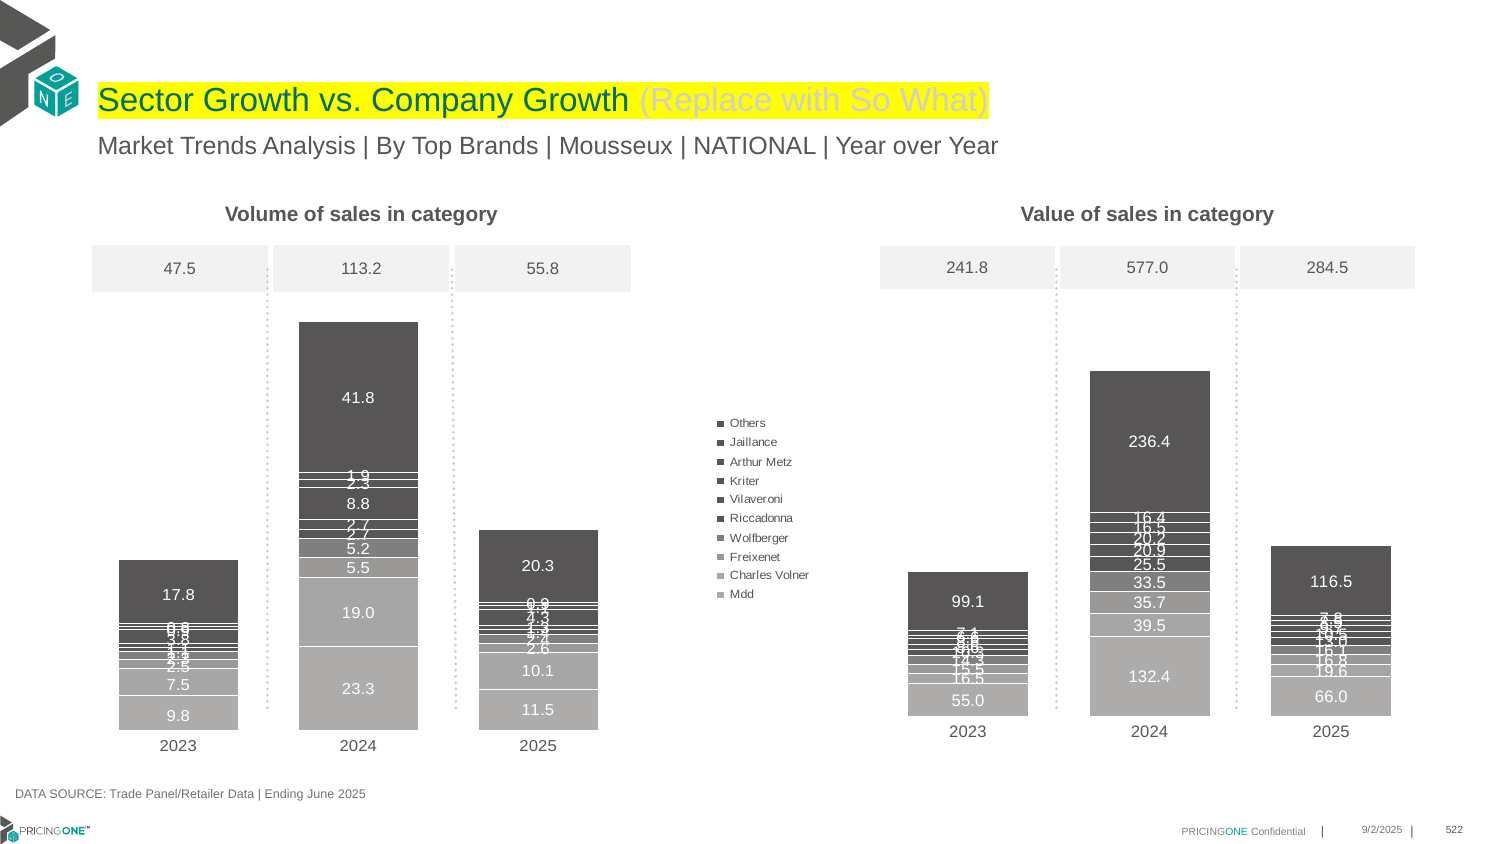

# Sector Growth vs. Company Growth (Replace with So What)
Market Trends Analysis | By Top Brands | Mousseux | NATIONAL | Year over Year
| Value of sales in category |  |  |
| --- | --- | --- |
| 241.8 | 577.0 | 284.5 |
| Volume of sales in category |  |  |
| --- | --- | --- |
| 47.5 | 113.2 | 55.8 |

### Chart

| Category | Mdd | Charles Volner | Freixenet | Wolfberger | Riccadonna | Vilaveroni | Kriter | Arthur Metz | Jaillance | Others |
|---|---|---|---|---|---|---|---|---|---|---|
| 2023 | 54.951818 | 16.48977 | 15.546992 | 14.322776 | 10.331134 | 8.591361 | 8.649768 | 6.640853 | 7.136188 | 99.099754 |
| 2024 | 132.370548 | 39.549785 | 35.692897 | 33.504371 | 25.474872 | 20.883421 | 20.164144 | 16.480931 | 16.427165 | 236.429868 |
| 2025 | 65.98492 | 19.617893 | 16.797333 | 16.136951 | 13.032236 | 10.509005 | 9.672977 | 8.489668 | 7.767483 | 116.514304 |

### Chart

| Category | Mdd | Charles Volner | Freixenet | Wolfberger | Riccadonna | Vilaveroni | Kriter | Arthur Metz | Jaillance | Others |
|---|---|---|---|---|---|---|---|---|---|---|
| 2023 | 9.762998 | 7.478251 | 2.453514 | 2.315011 | 1.064208 | 1.108284 | 3.782247 | 0.939366 | 0.817465 | 17.750345 |
| 2024 | 23.311129 | 19.024683 | 5.543535 | 5.224335 | 2.659136 | 2.65398 | 8.847927 | 2.282822 | 1.891331 | 41.776991 |
| 2025 | 11.50341 | 10.055842 | 2.555801 | 2.404868 | 1.37969 | 1.313275 | 4.263564 | 1.149322 | 0.89952 | 20.263846 |
DATA SOURCE: Trade Panel/Retailer Data | Ending June 2025

9/2/2025
522